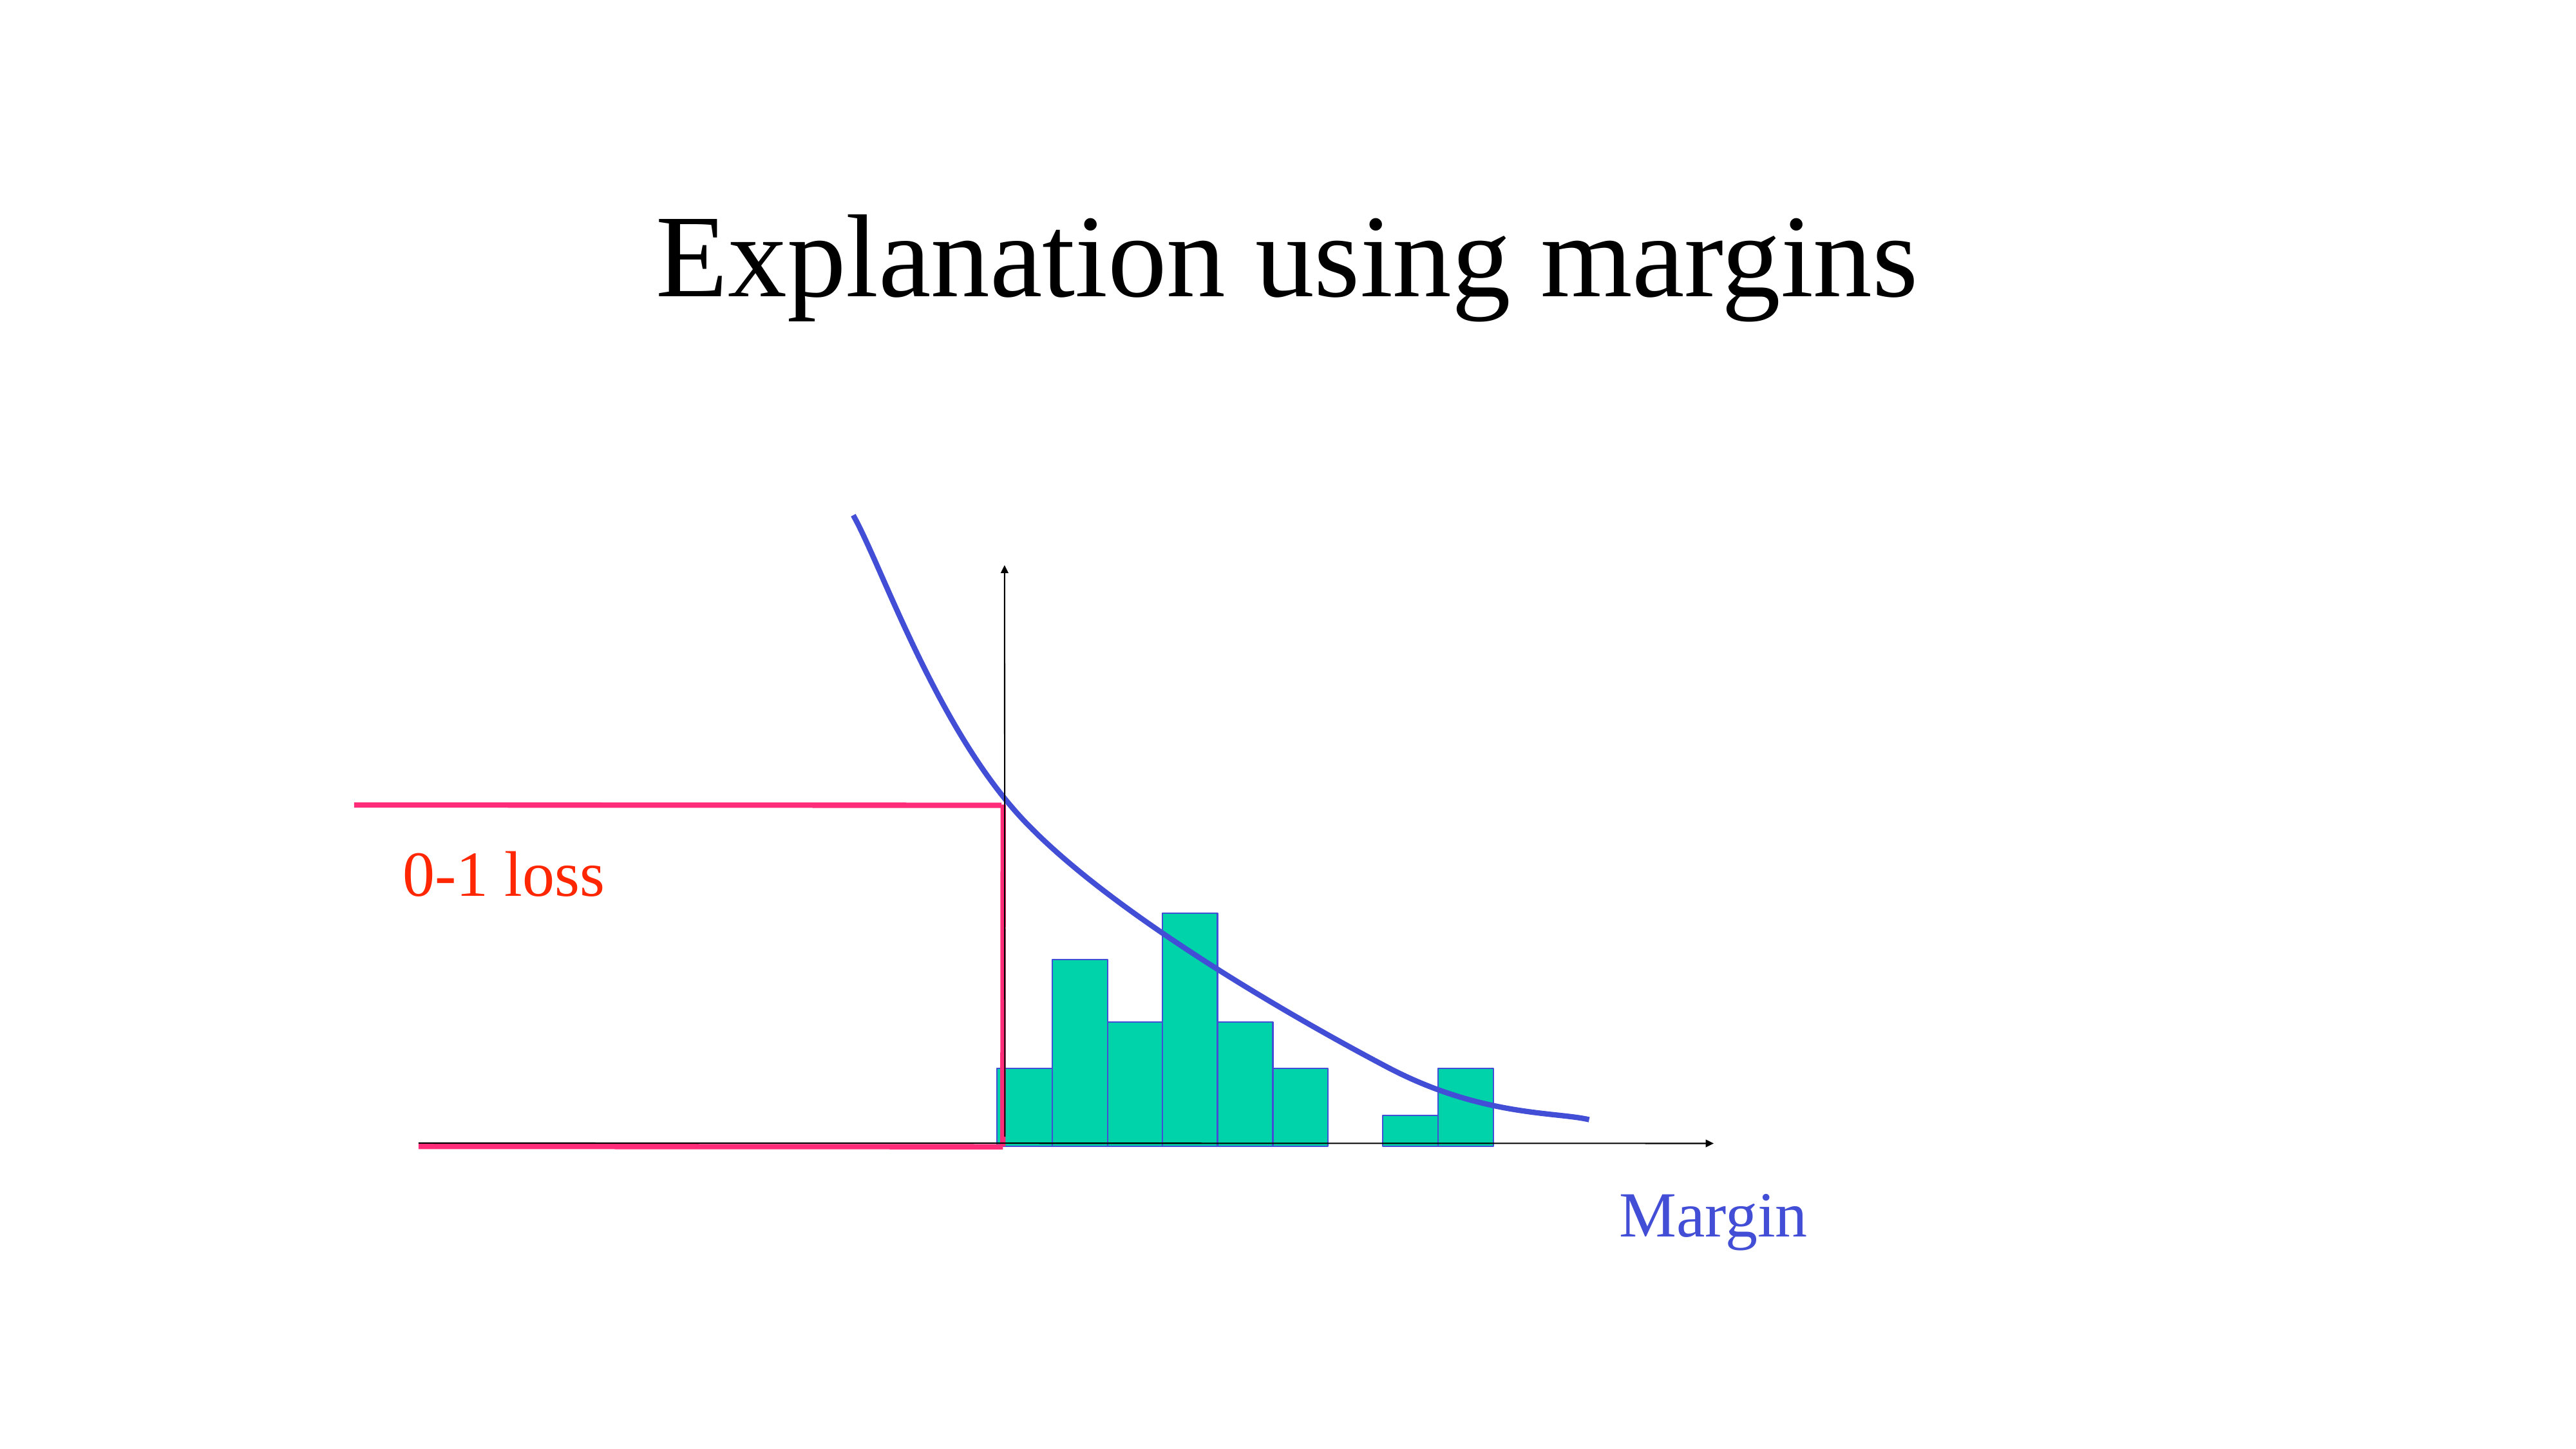

# Explanation using margins

0-1 loss

Margin